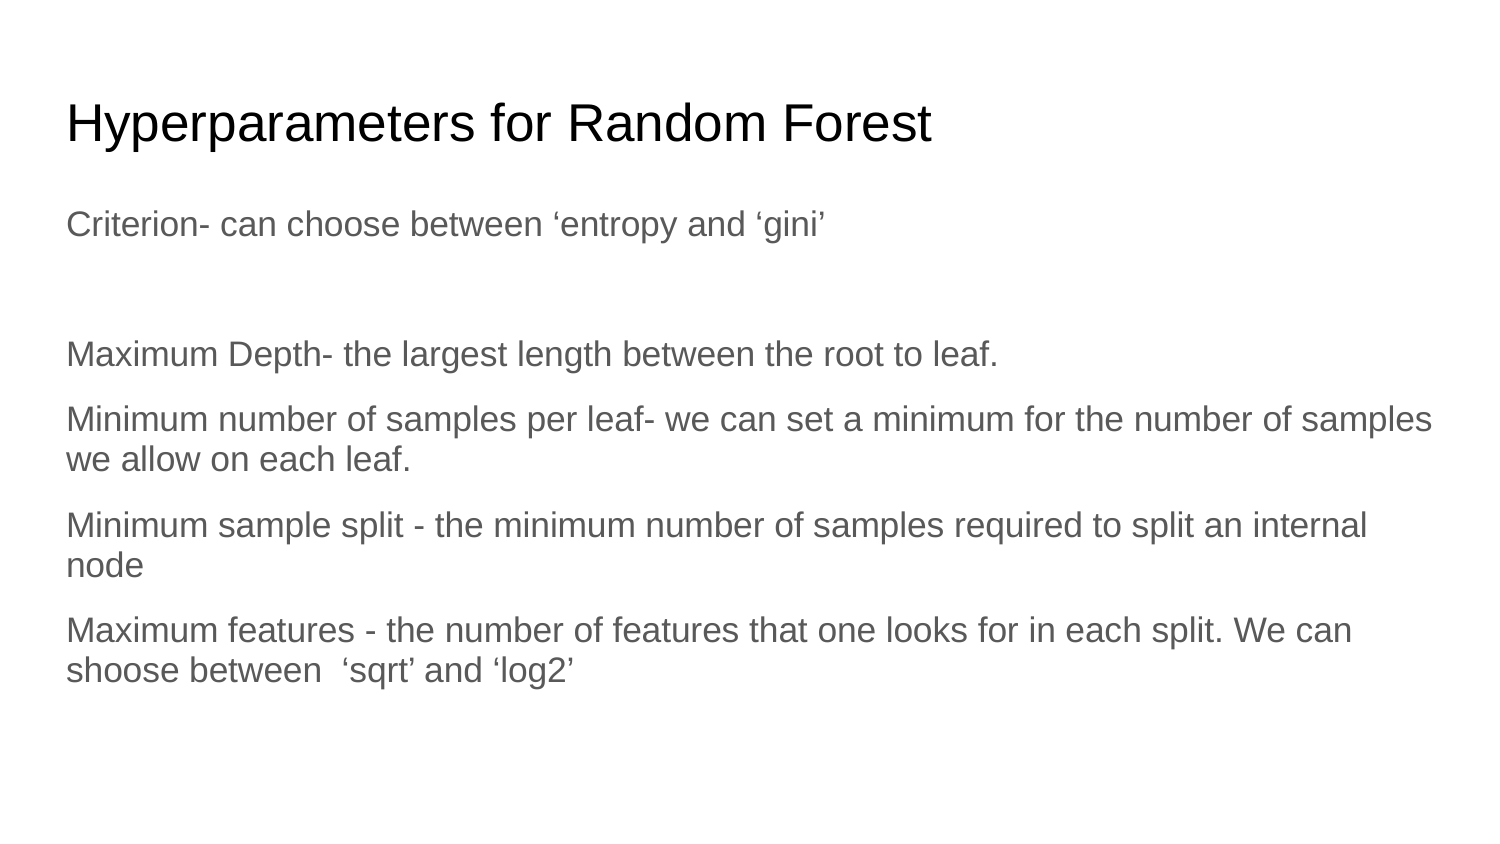

# Hyperparameters for Random Forest
Criterion- can choose between ‘entropy and ‘gini’

Maximum Depth- the largest length between the root to leaf.
Minimum number of samples per leaf- we can set a minimum for the number of samples we allow on each leaf.
Minimum sample split - the minimum number of samples required to split an internal node
Maximum features - the number of features that one looks for in each split. We can shoose between  ‘sqrt’ and ‘log2’